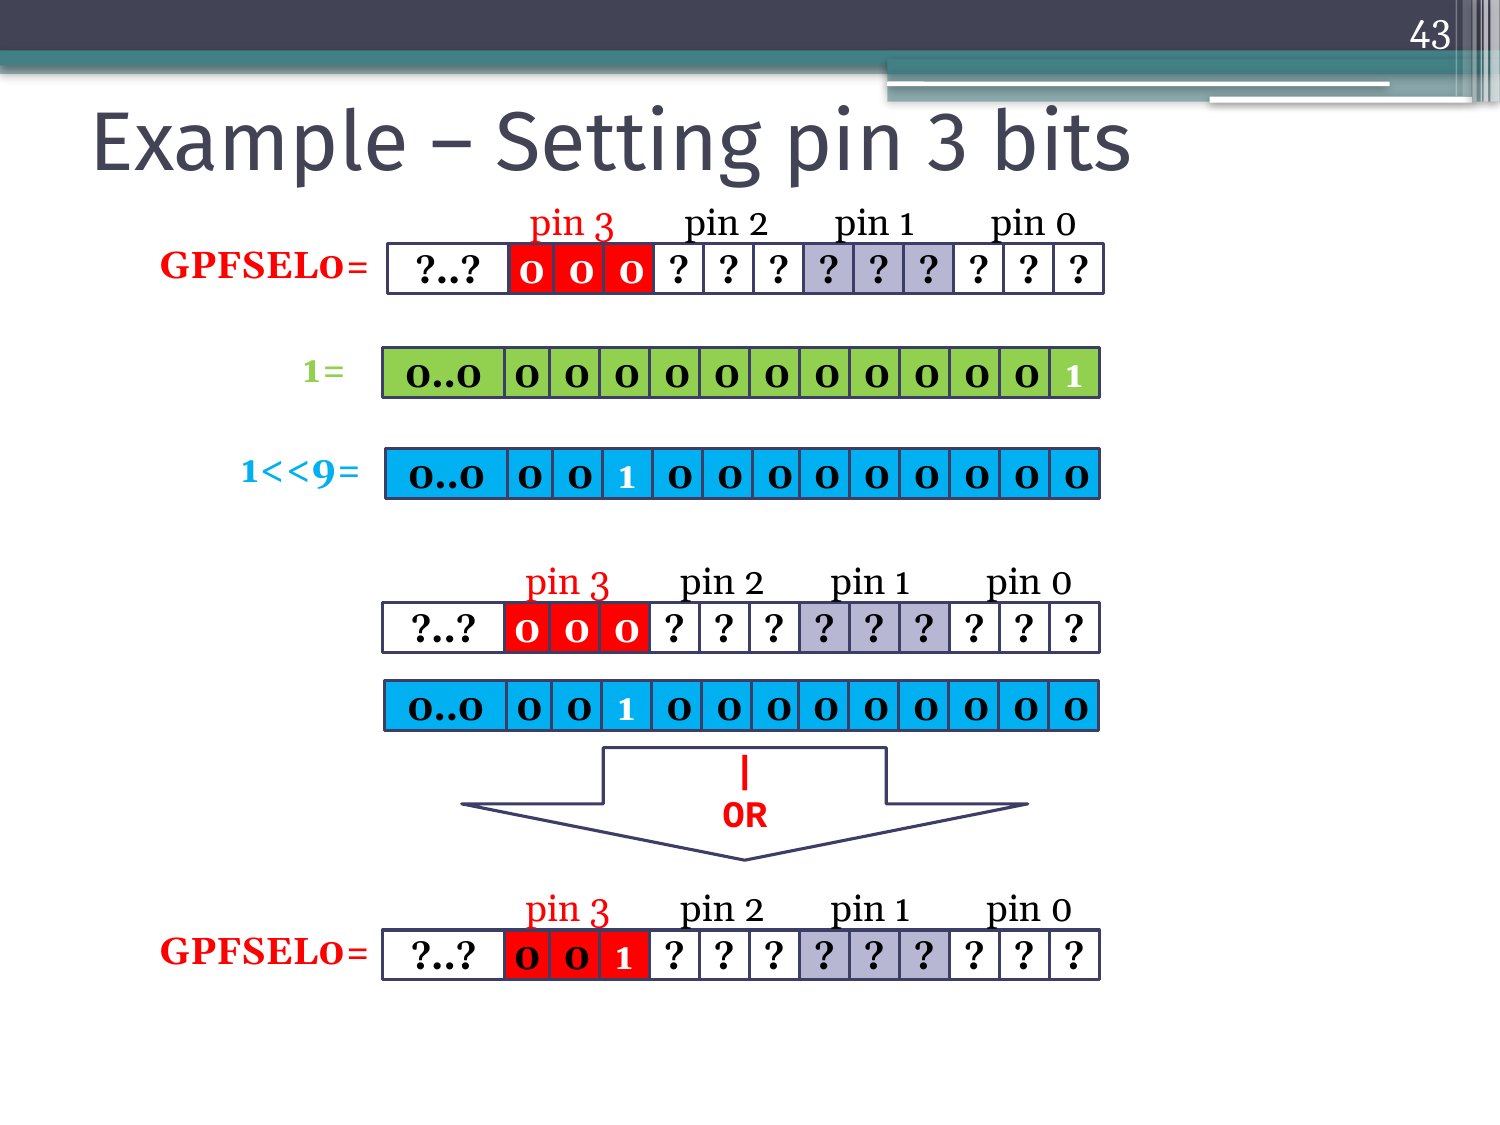

43
# Example – Setting pin 3 bits
pin 3
pin 2
pin 1
pin 0
GPFSEL0=
?..?
0
0
0
?
?
?
?
?
?
?
?
?
1=
0..0
0
0
0
0
0
0
0
0
0
0
0
1
1<<9=
0..0
0
0
1
0
0
0
0
0
0
0
0
0
pin 3
pin 2
pin 1
pin 0

?..?
0
0
0
?
?
?
?
?
?
?
?
?

0..0
0
0
1
0
0
0
0
0
0
0
0
0
|
OR
pin 3
pin 2
pin 1
pin 0
GPFSEL0=
?..?
0
0
1
?
?
?
?
?
?
?
?
?